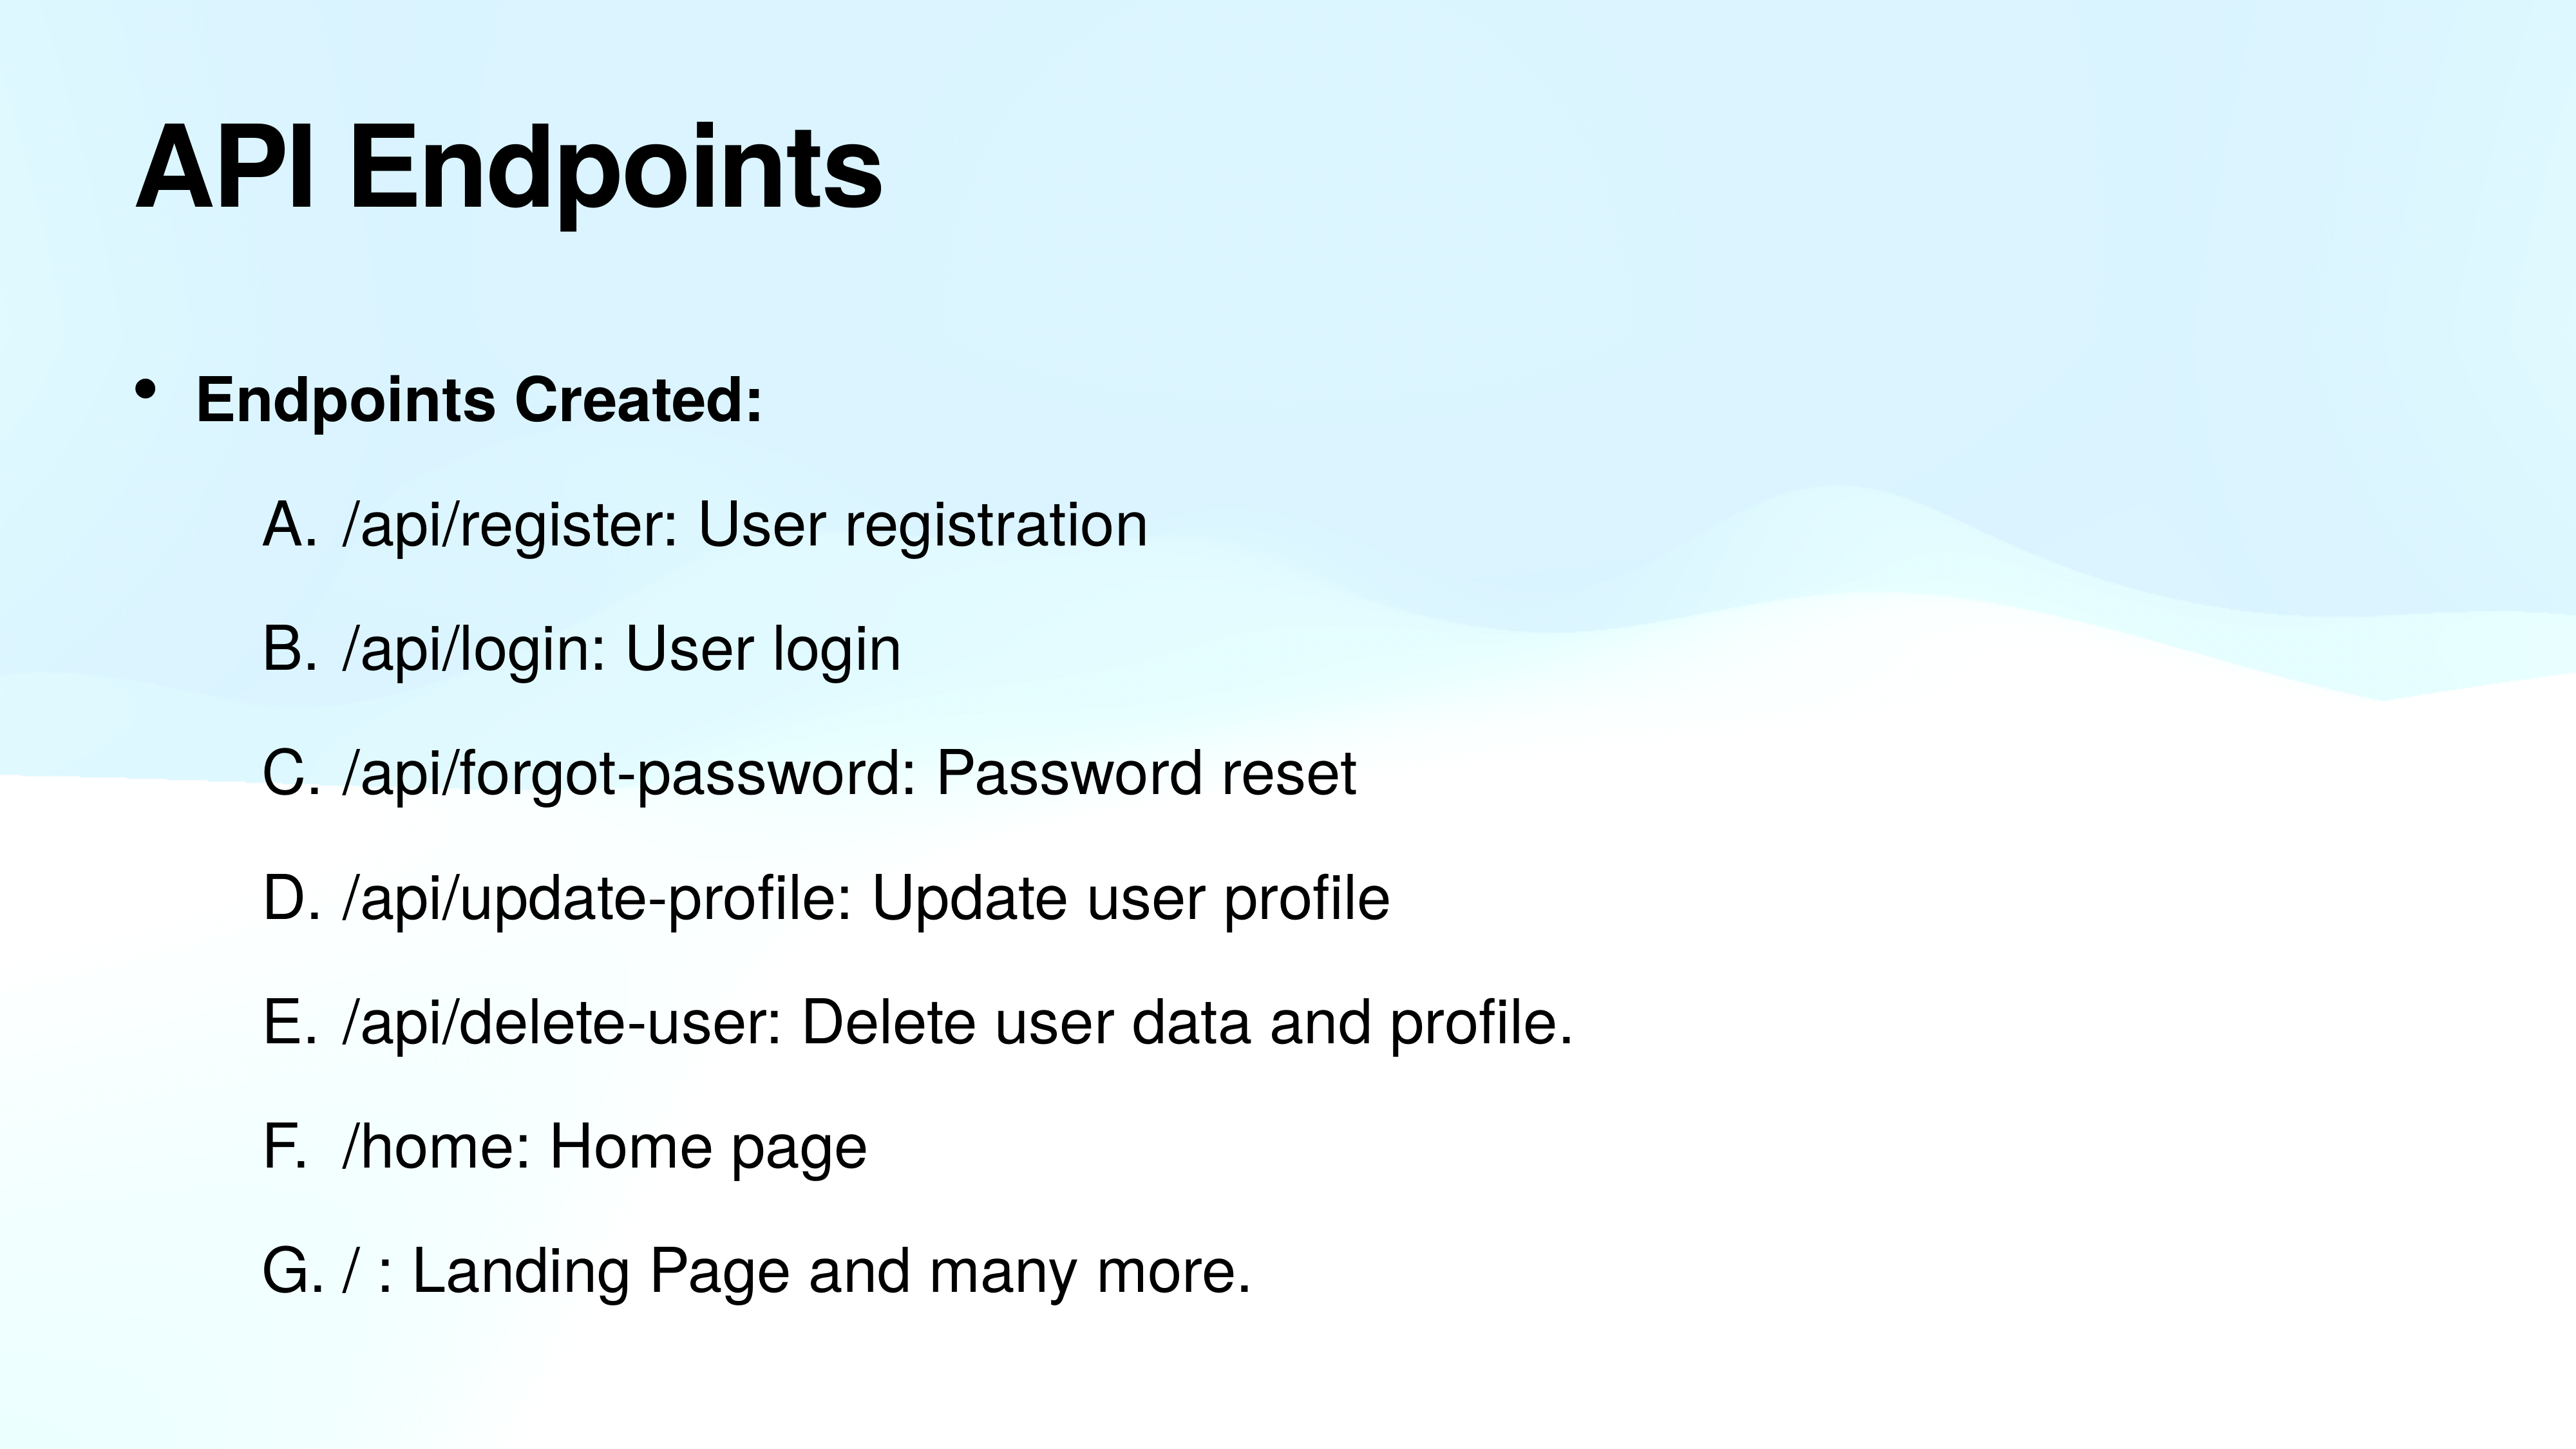

# API Endpoints
Endpoints Created:
/api/register: User registration
/api/login: User login
/api/forgot-password: Password reset
/api/update-profile: Update user profile
/api/delete-user: Delete user data and profile.
/home: Home page
/ : Landing Page and many more.